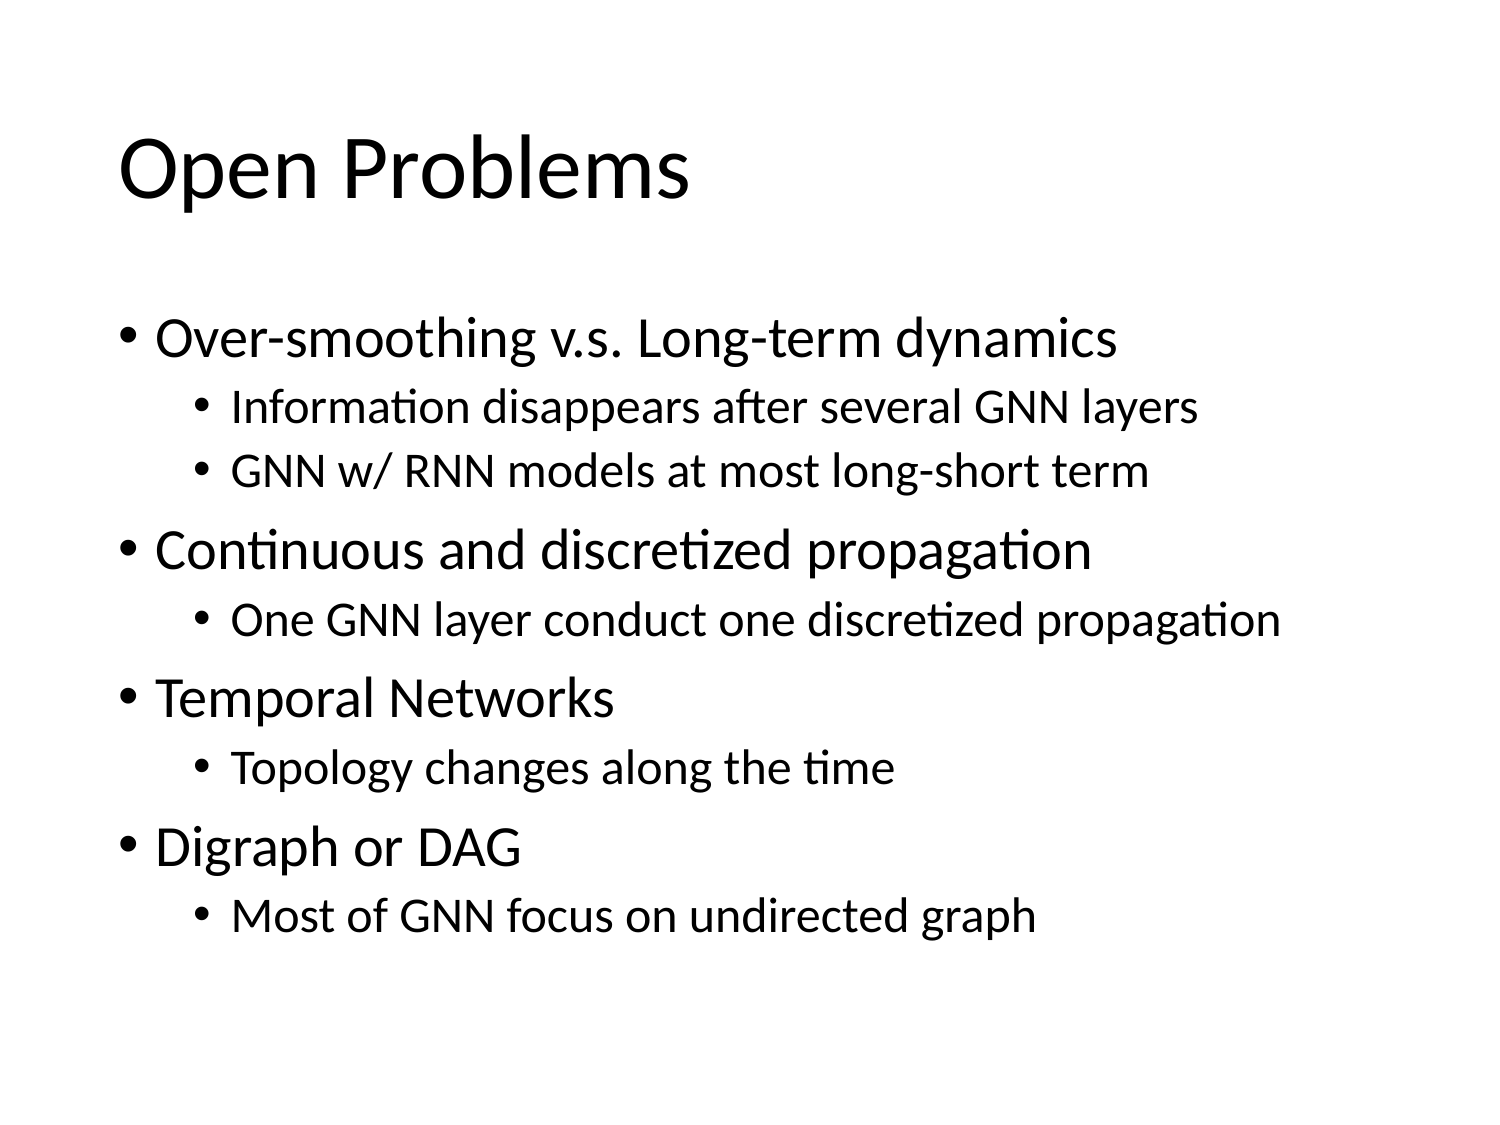

# Open Problems
Over-smoothing v.s. Long-term dynamics
Information disappears after several GNN layers
GNN w/ RNN models at most long-short term
Continuous and discretized propagation
One GNN layer conduct one discretized propagation
Temporal Networks
Topology changes along the time
Digraph or DAG
Most of GNN focus on undirected graph